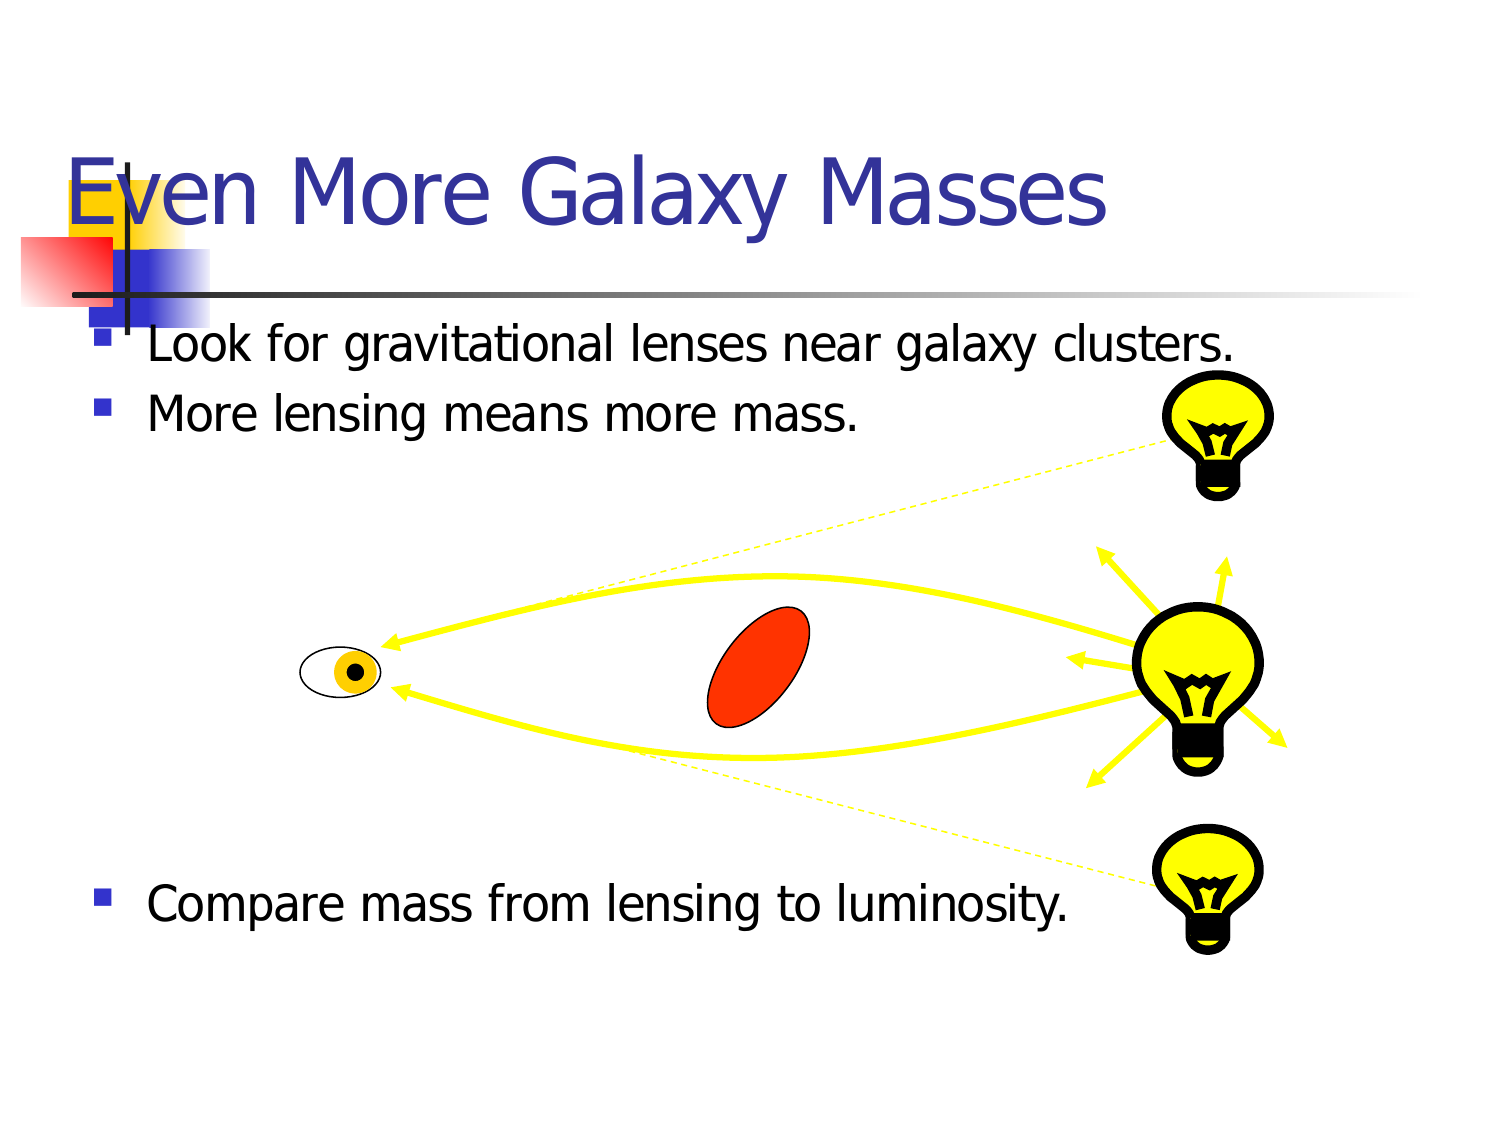

# Even More Galaxy Masses
Look for gravitational lenses near galaxy clusters.
More lensing means more mass.

Compare mass from lensing to luminosity.